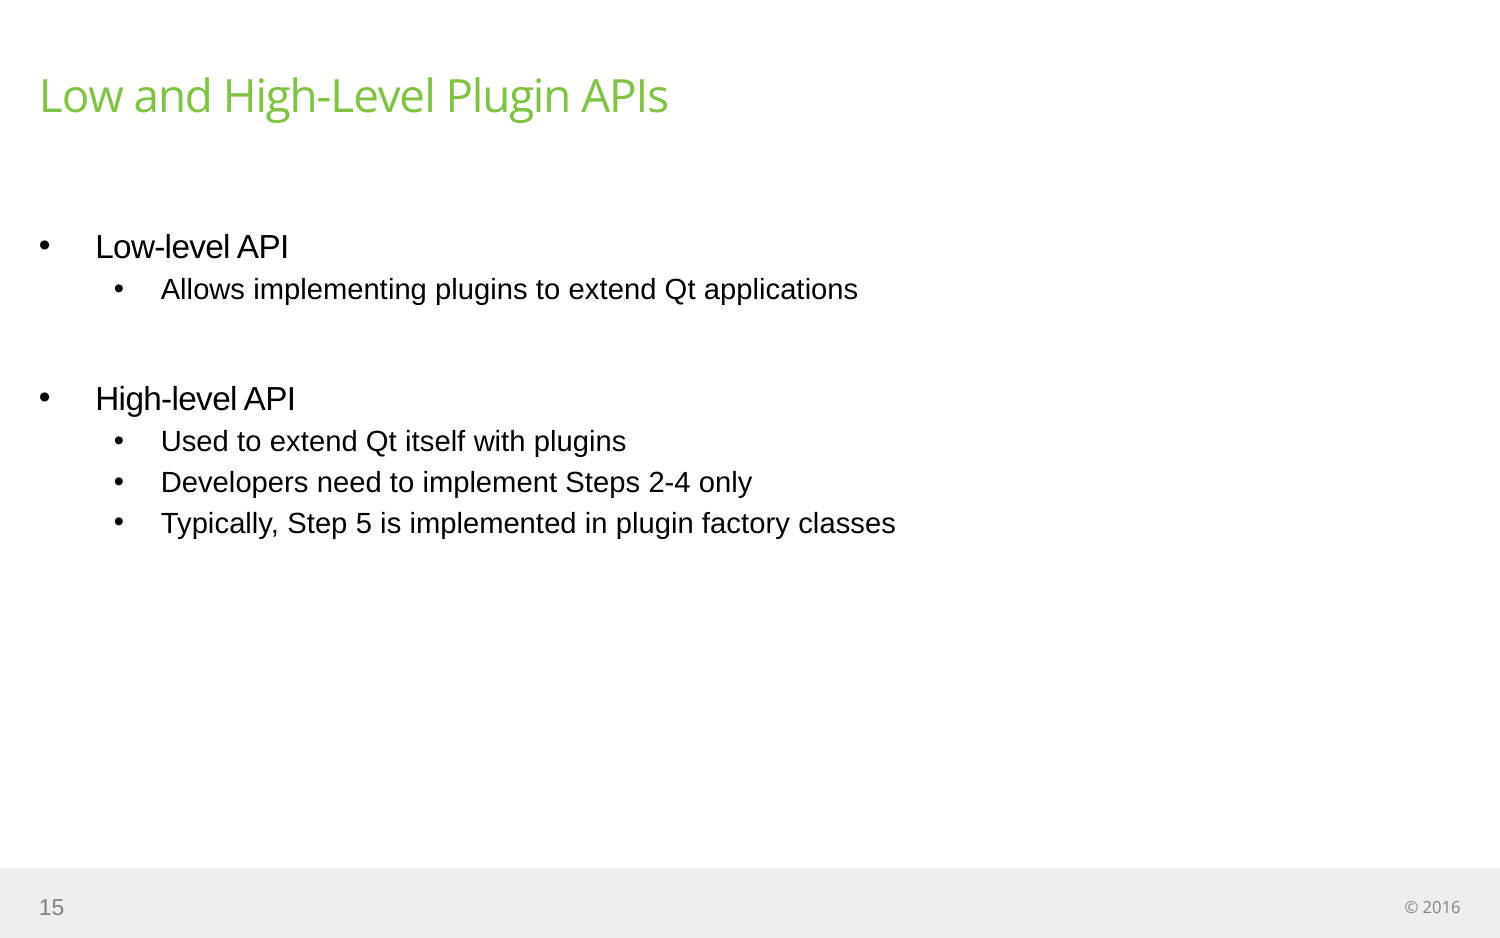

# Low and High-Level Plugin APIs
Low-level API
Allows implementing plugins to extend Qt applications

High-level API
Used to extend Qt itself with plugins
Developers need to implement Steps 2-4 only
Typically, Step 5 is implemented in plugin factory classes

15
© 2016